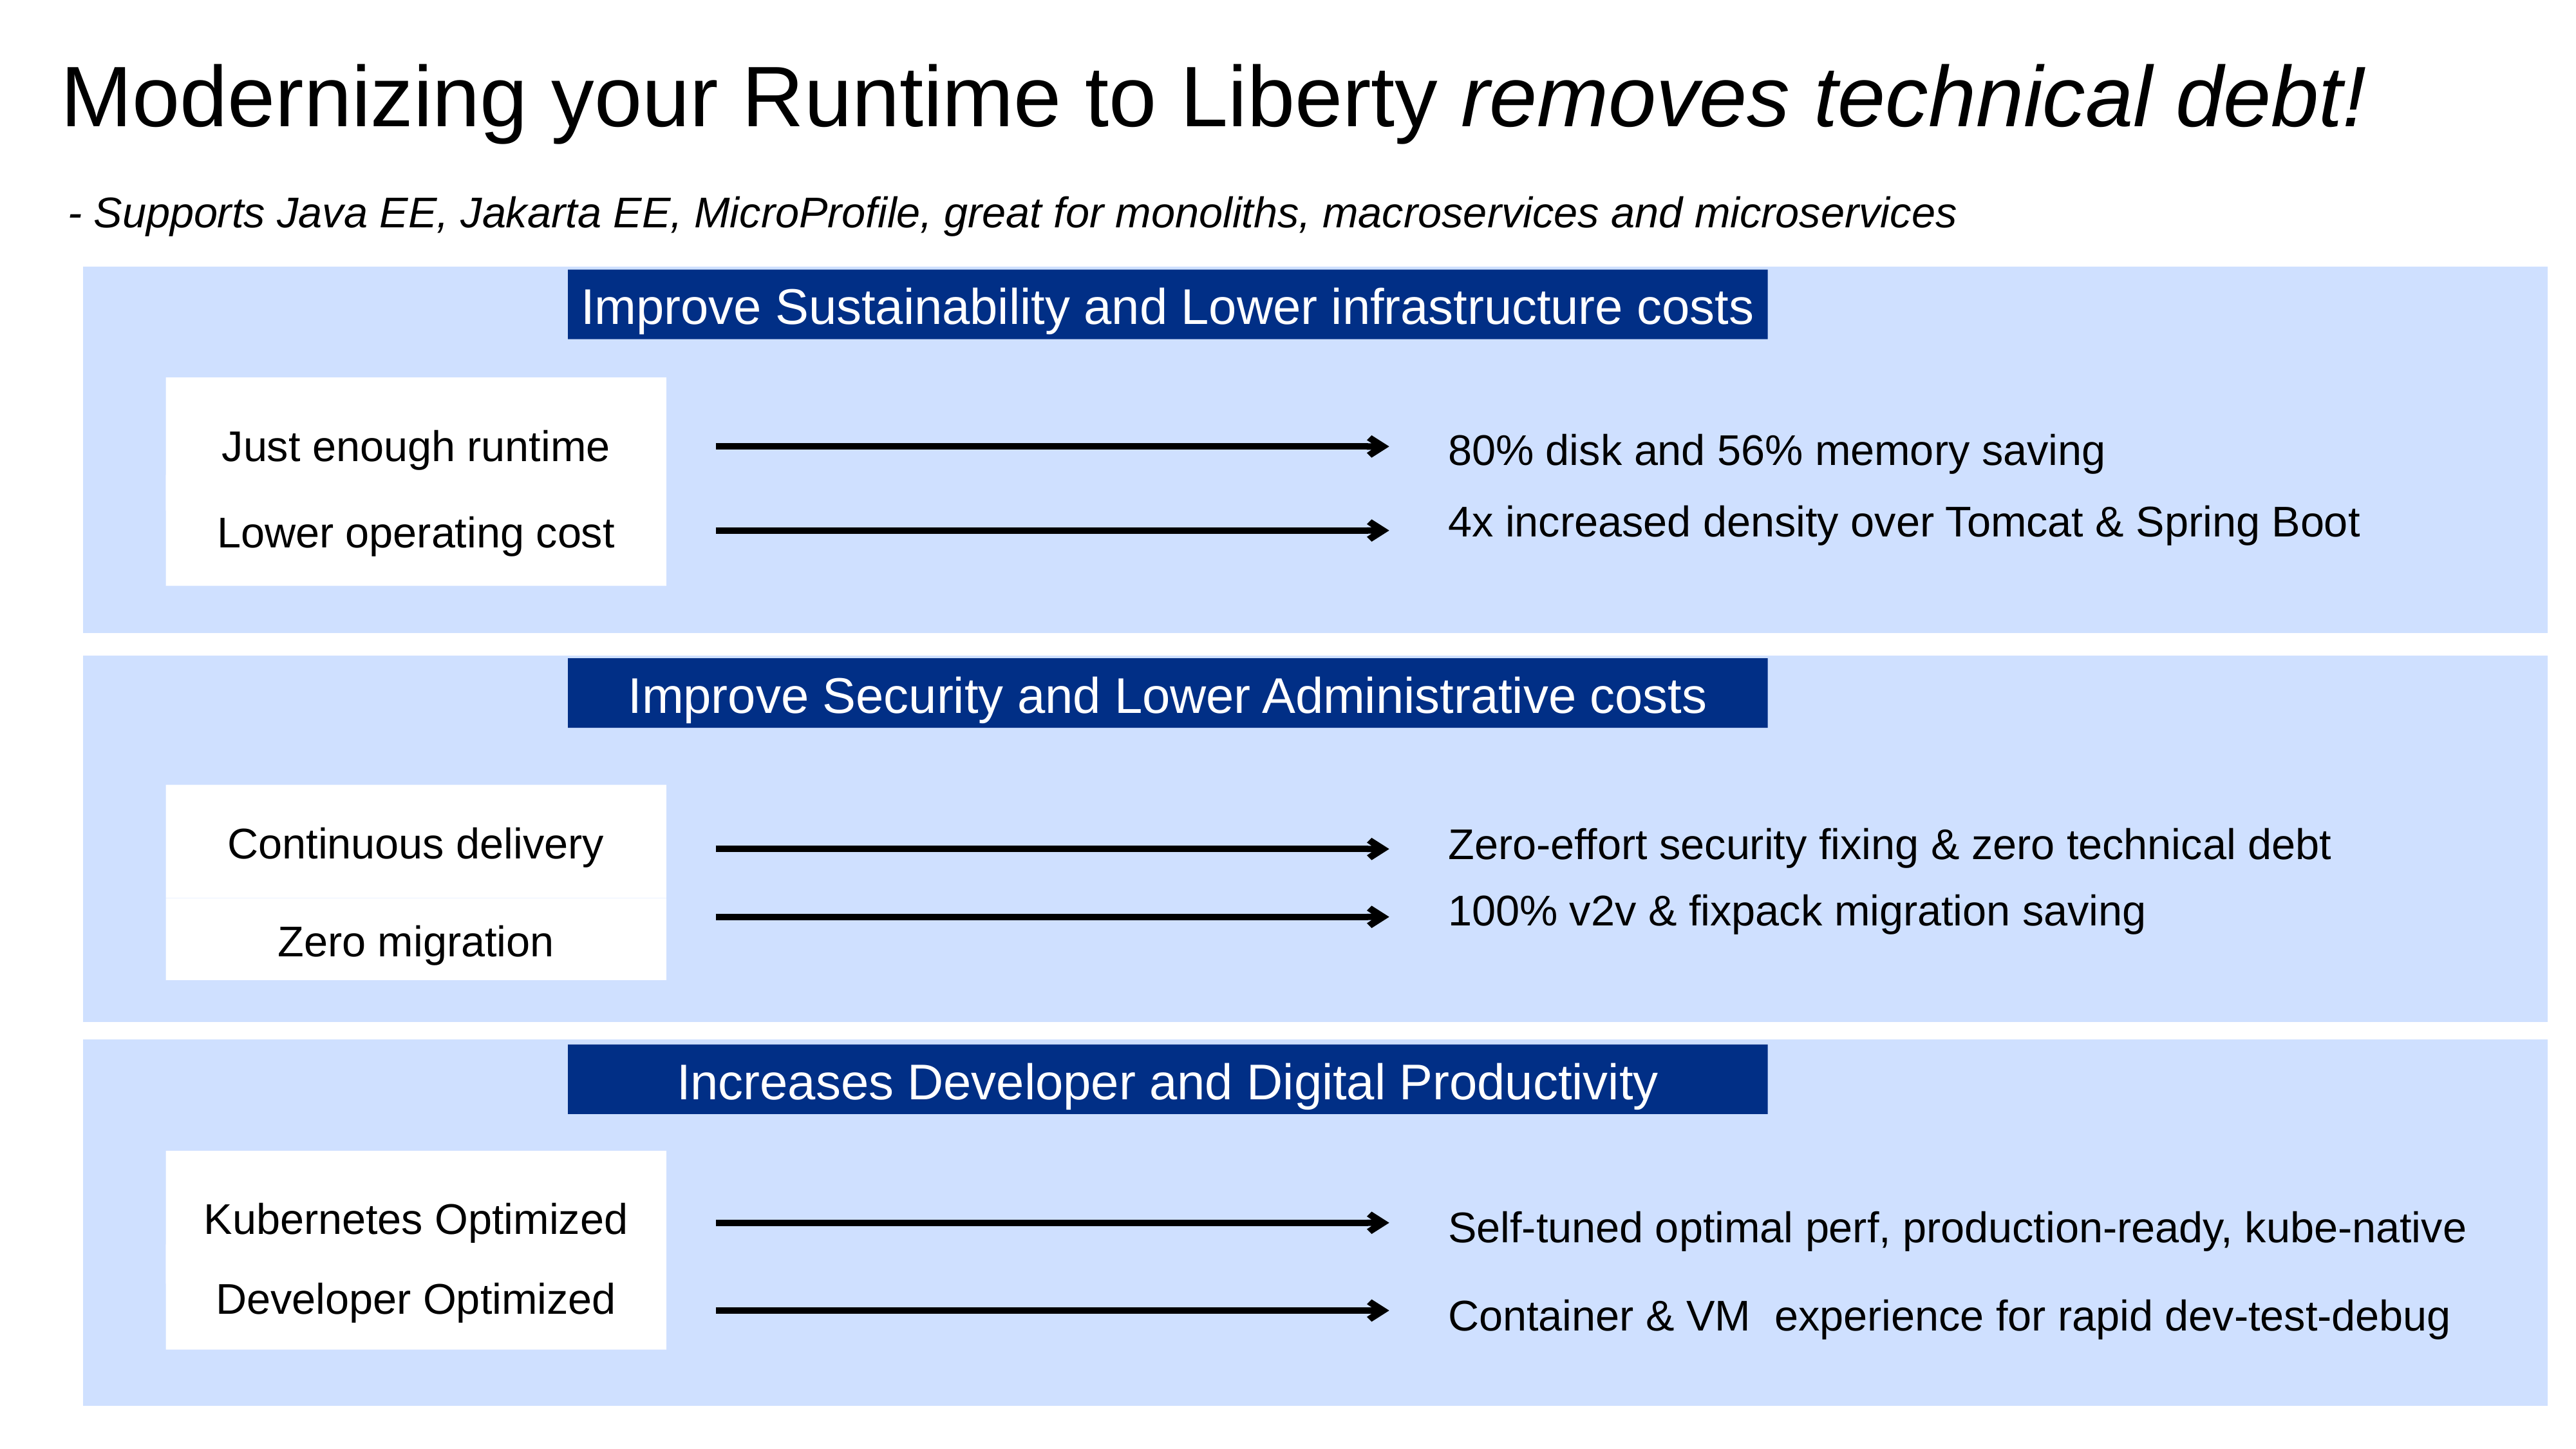

# Modernizing your Runtime to Liberty removes technical debt!
- Supports Java EE, Jakarta EE, MicroProfile, great for monoliths, macroservices and microservices

Improve Sustainability and Lower infrastructure costs
Just enough runtime
80% disk and 56% memory saving
4x increased density over Tomcat & Spring Boot
Lower operating cost

Improve Security and Lower Administrative costs
Zero-effort security fixing & zero technical debt
Continuous delivery
100% v2v & fixpack migration saving
Zero migration

Increases Developer and Digital Productivity
Kubernetes Optimized
Self-tuned optimal perf, production-ready, kube-native
Developer Optimized
Container & VM  experience for rapid dev-test-debug